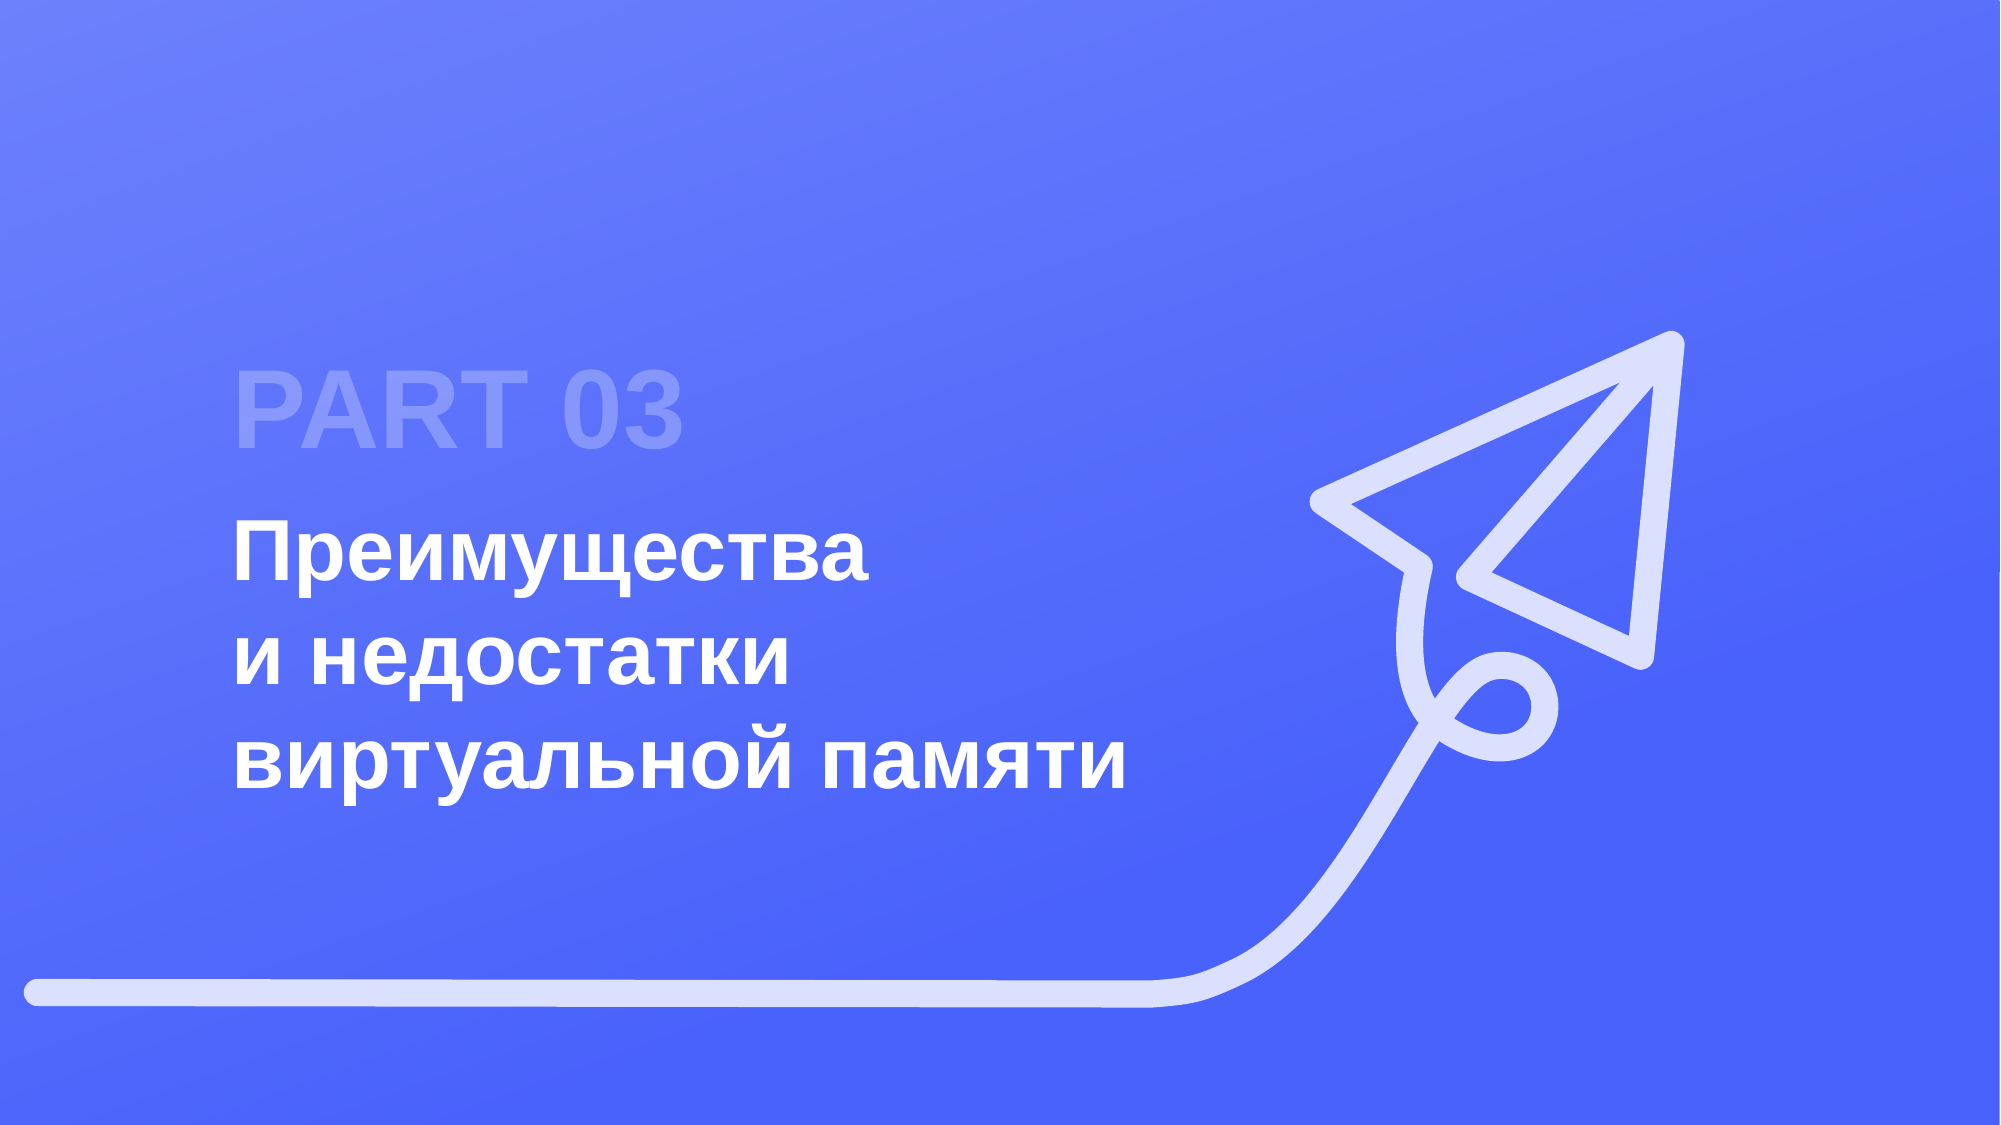

PART 03
# Преимущества и недостатки виртуальной памяти